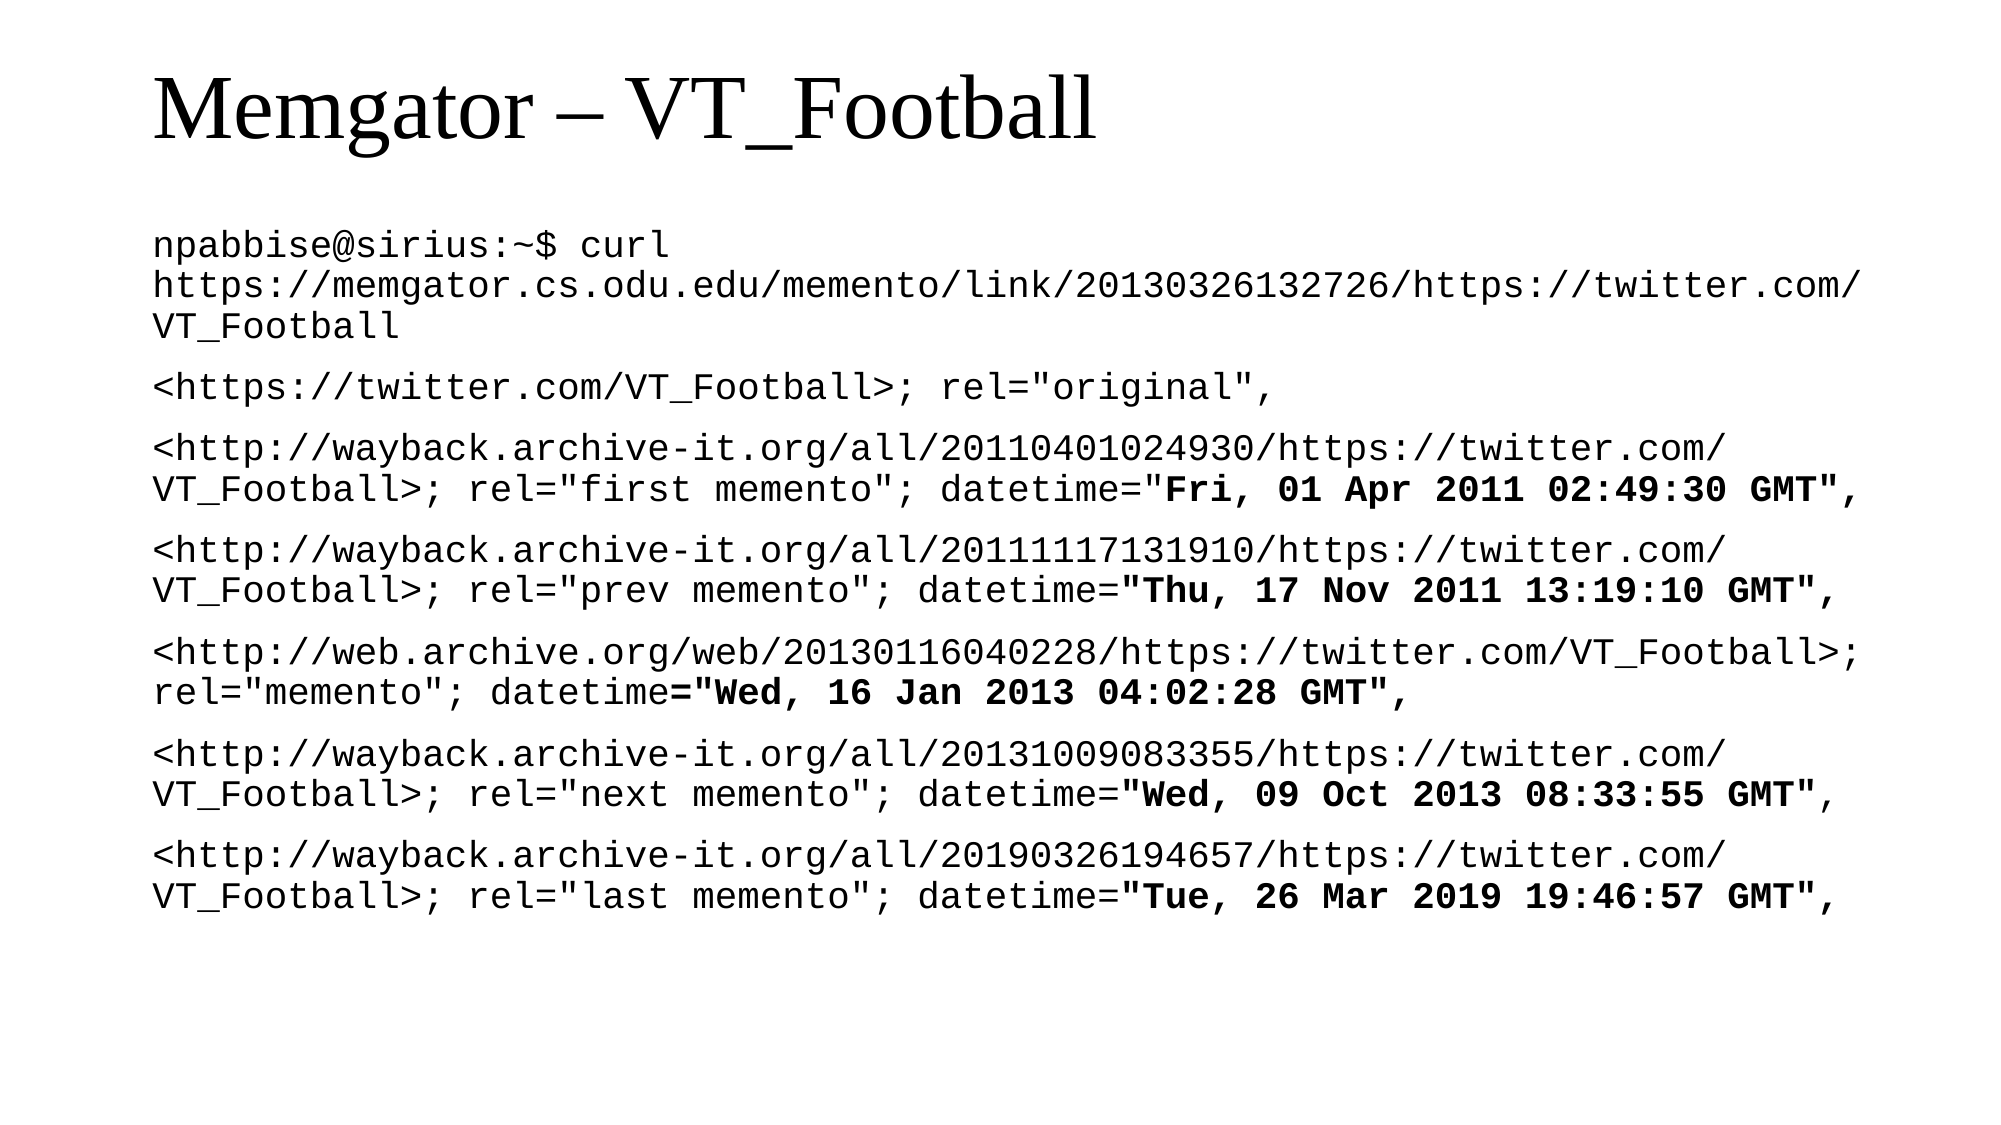

# Memgator – VT_Football
npabbise@sirius:~$ curl https://memgator.cs.odu.edu/memento/link/20130326132726/https://twitter.com/VT_Football
<https://twitter.com/VT_Football>; rel="original",
<http://wayback.archive-it.org/all/20110401024930/https://twitter.com/VT_Football>; rel="first memento"; datetime="Fri, 01 Apr 2011 02:49:30 GMT",
<http://wayback.archive-it.org/all/20111117131910/https://twitter.com/VT_Football>; rel="prev memento"; datetime="Thu, 17 Nov 2011 13:19:10 GMT",
<http://web.archive.org/web/20130116040228/https://twitter.com/VT_Football>; rel="memento"; datetime="Wed, 16 Jan 2013 04:02:28 GMT",
<http://wayback.archive-it.org/all/20131009083355/https://twitter.com/VT_Football>; rel="next memento"; datetime="Wed, 09 Oct 2013 08:33:55 GMT",
<http://wayback.archive-it.org/all/20190326194657/https://twitter.com/VT_Football>; rel="last memento"; datetime="Tue, 26 Mar 2019 19:46:57 GMT",